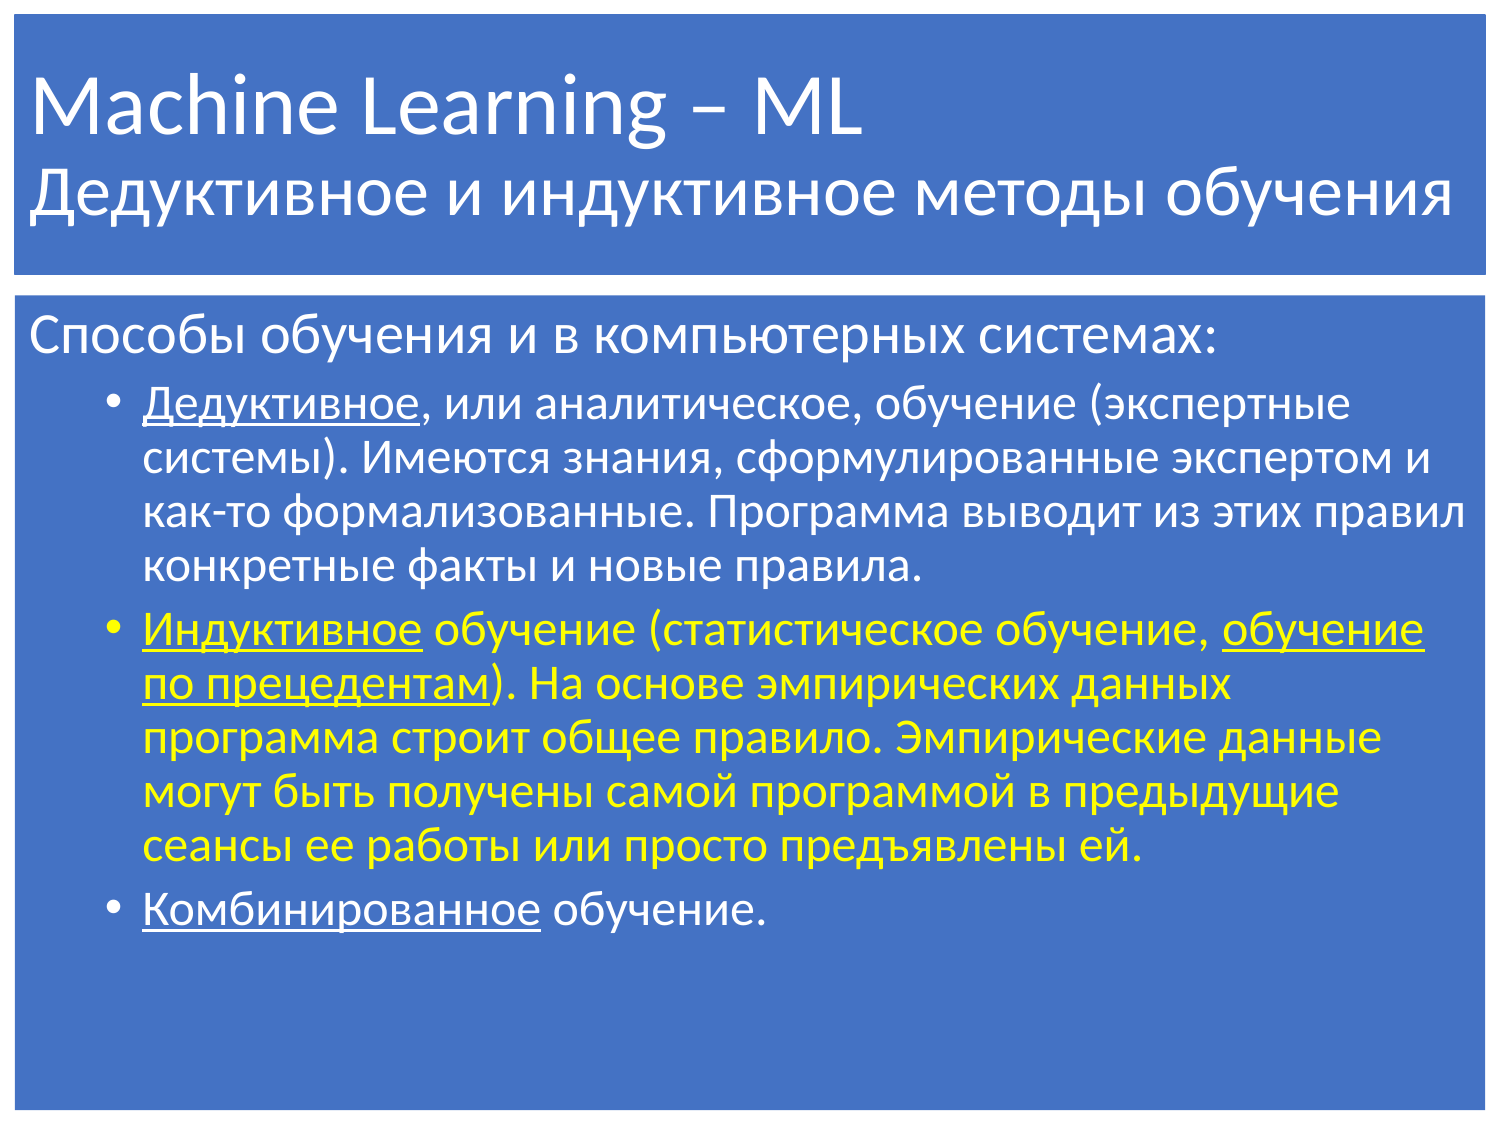

# Machine Learning – ML Дедуктивное и индуктивное методы обучения
Способы обучения и в компьютерных системах:
Дедуктивное, или аналитическое, обучение (экспертные системы). Имеются знания, сформулированные экспертом и как-то формализованные. Программа выводит из этих правил конкретные факты и новые правила.
Индуктивное обучение (статистическое обучение, обучение по прецедентам). На основе эмпирических данных программа строит общее правило. Эмпирические данные могут быть получены самой программой в предыдущие сеансы ее работы или просто предъявлены ей.
Комбинированное обучение.